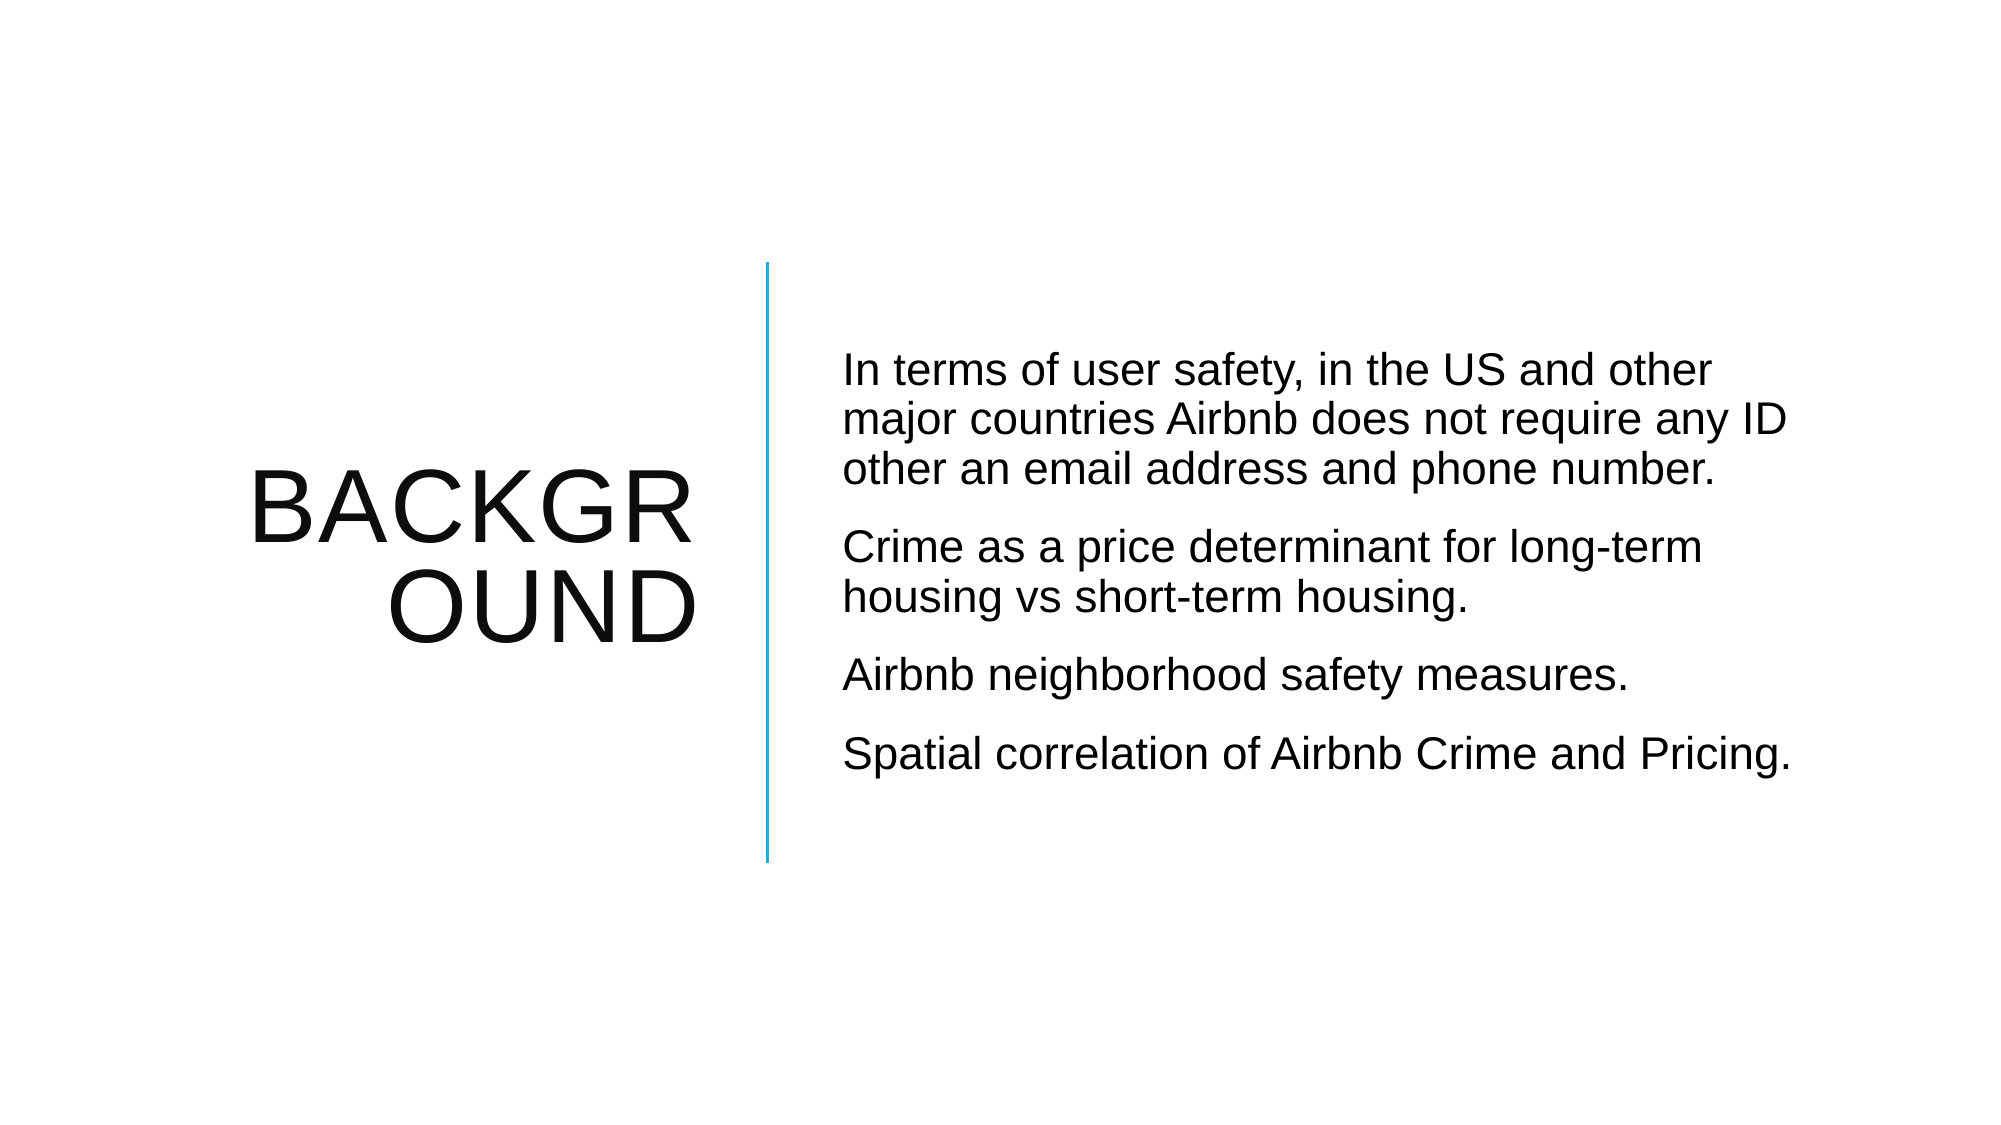

# Background
In terms of user safety, in the US and other major countries Airbnb does not require any ID other an email address and phone number.
Crime as a price determinant for long-term housing vs short-term housing.
Airbnb neighborhood safety measures.
Spatial correlation of Airbnb Crime and Pricing.